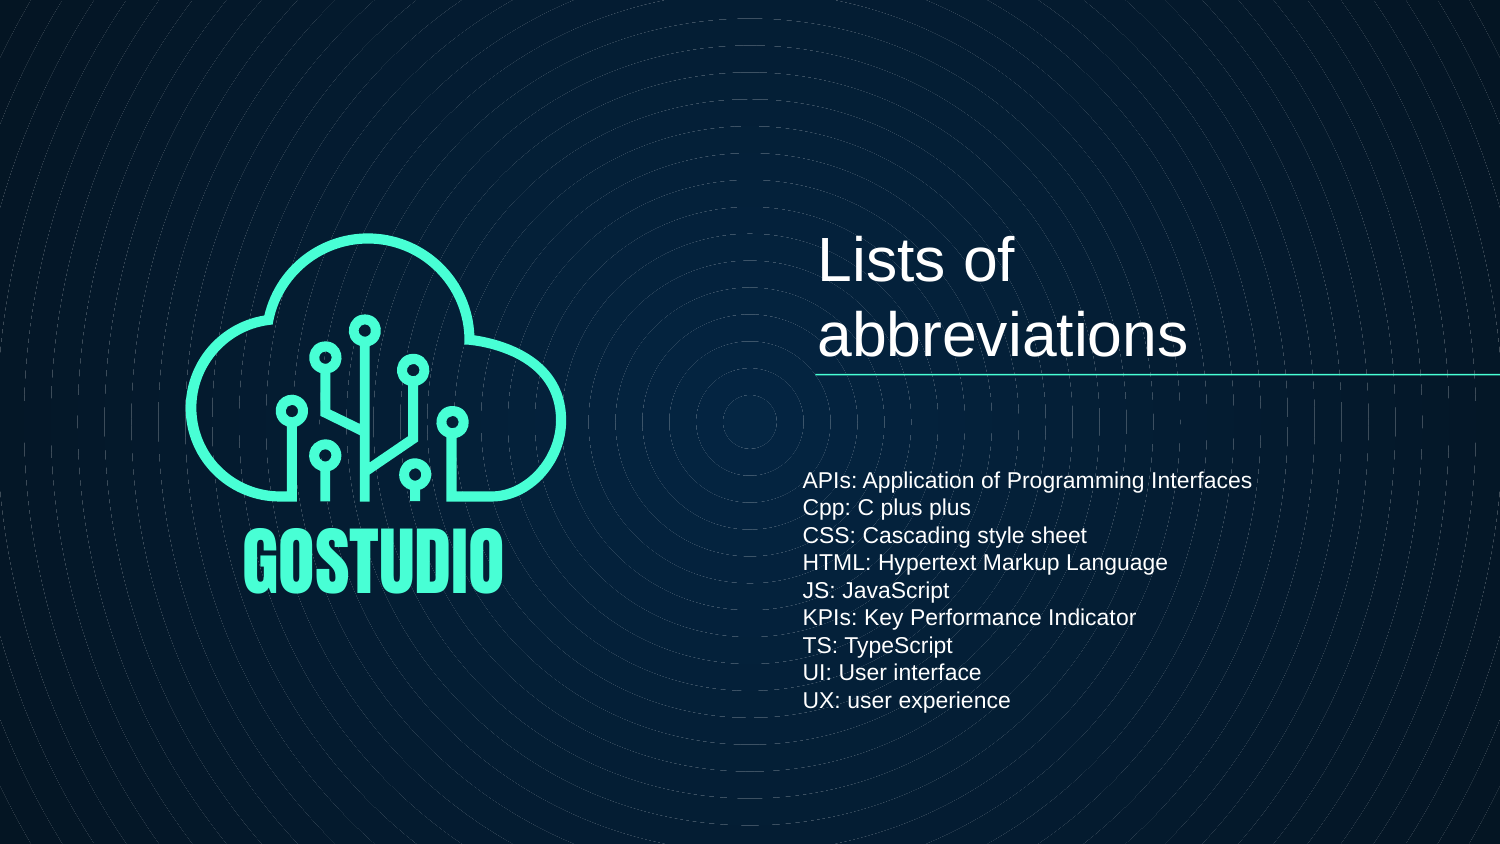

# Lists of abbreviations

APIs: Application of Programming Interfaces
Cpp: C plus plus
CSS: Cascading style sheet
HTML: Hypertext Markup Language
JS: JavaScript
KPIs: Key Performance Indicator
TS: TypeScript
UI: User interface
UX: user experience

GOSTUDIO